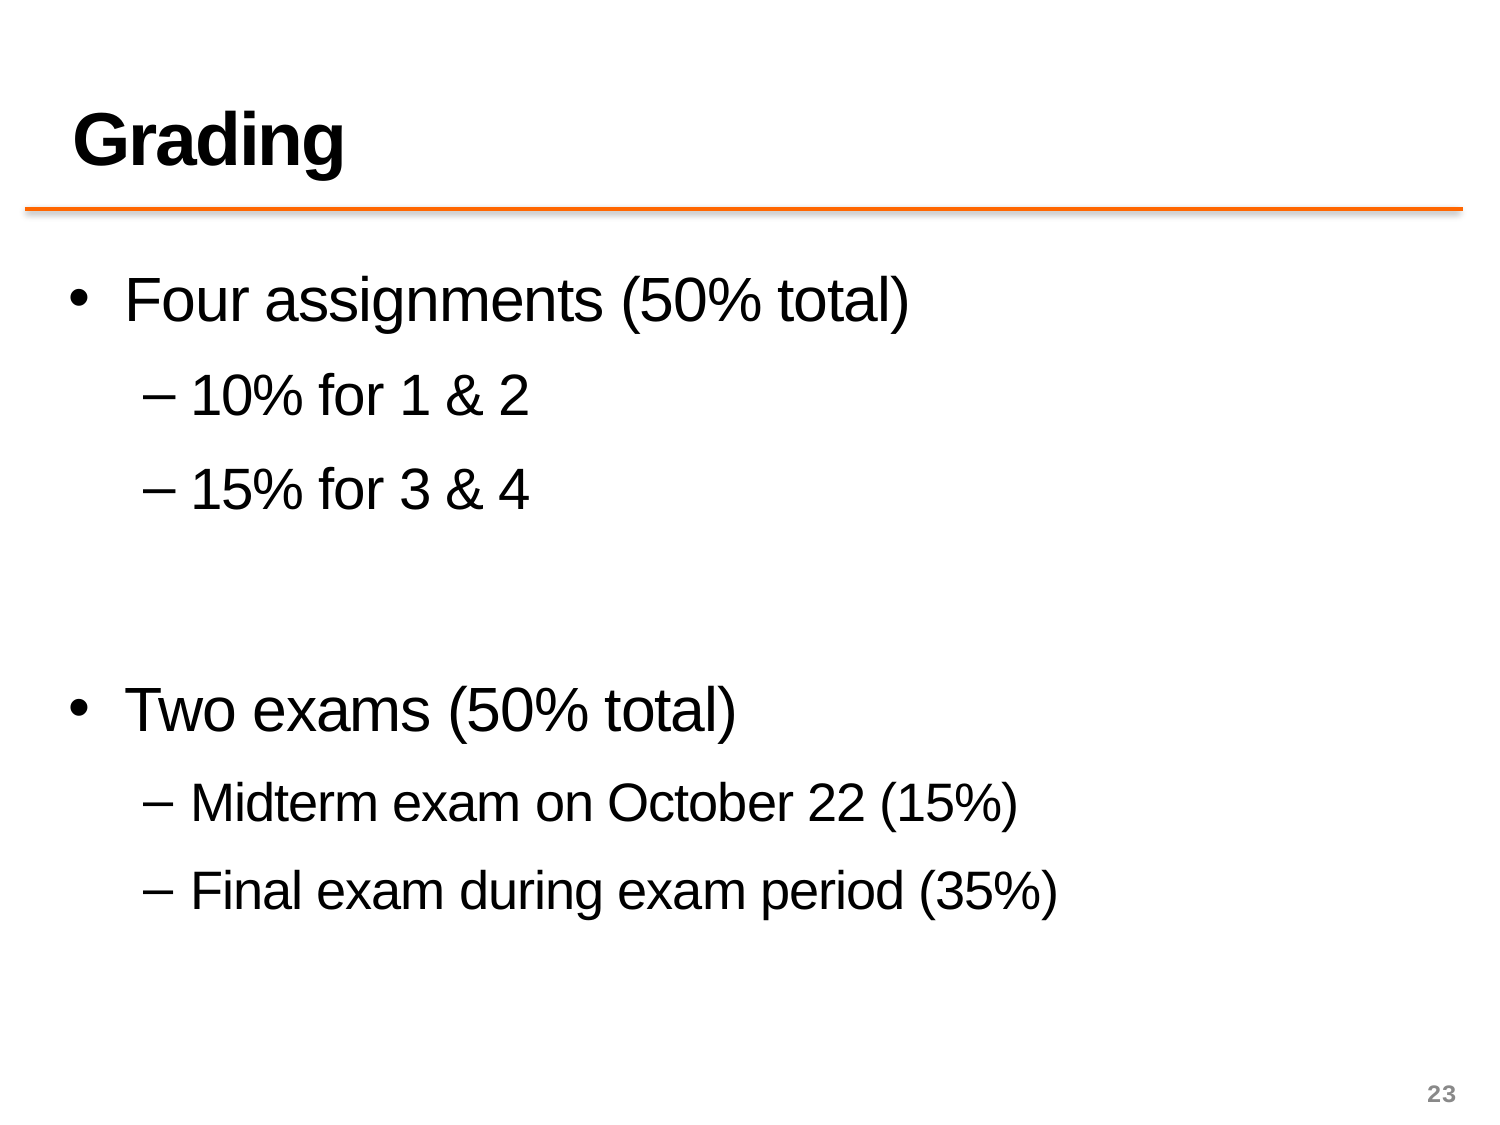

# Grading
Four assignments (50% total)
10% for 1 & 2
15% for 3 & 4

Two exams (50% total)
Midterm exam on October 22 (15%)
Final exam during exam period (35%)
23